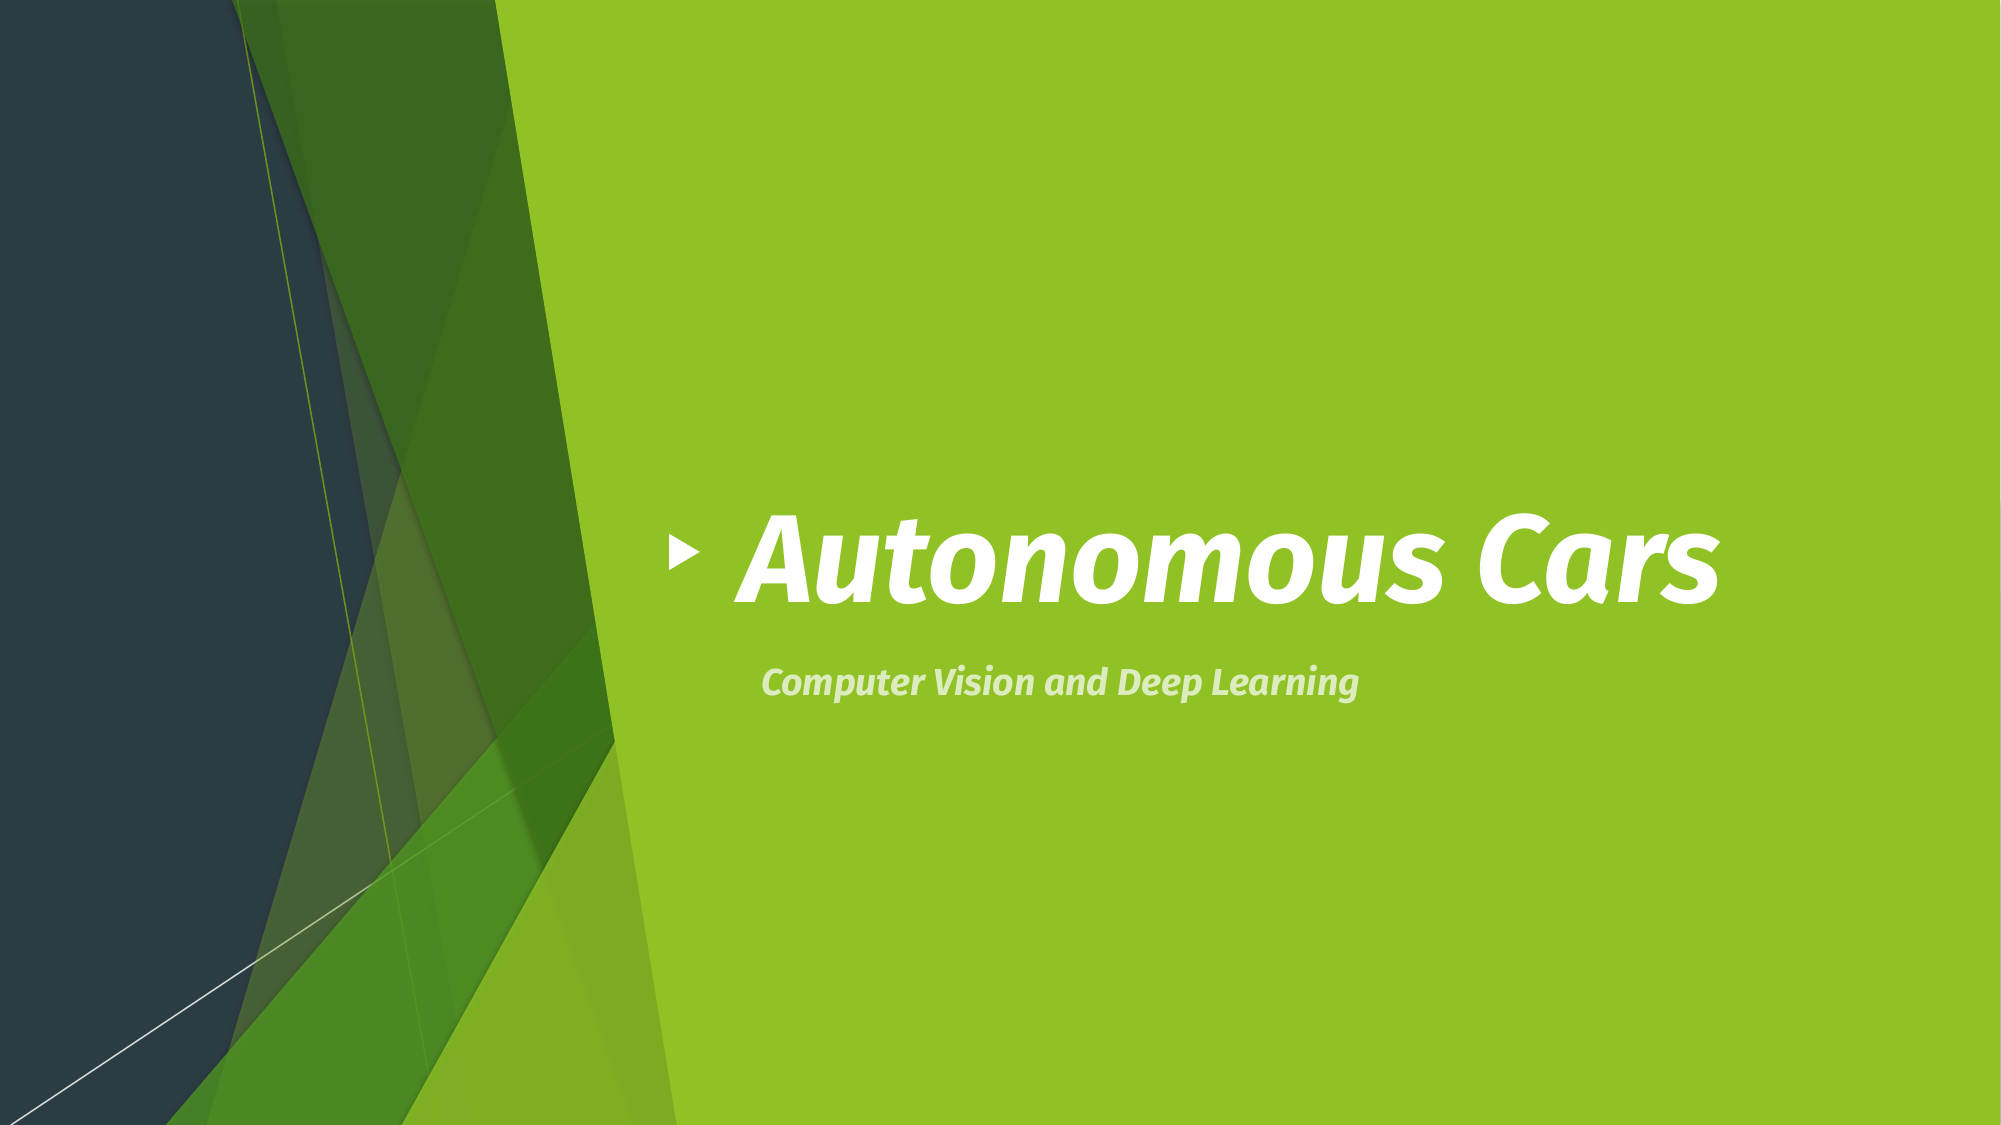

# Autonomous Cars

Computer Vision and Deep Learning